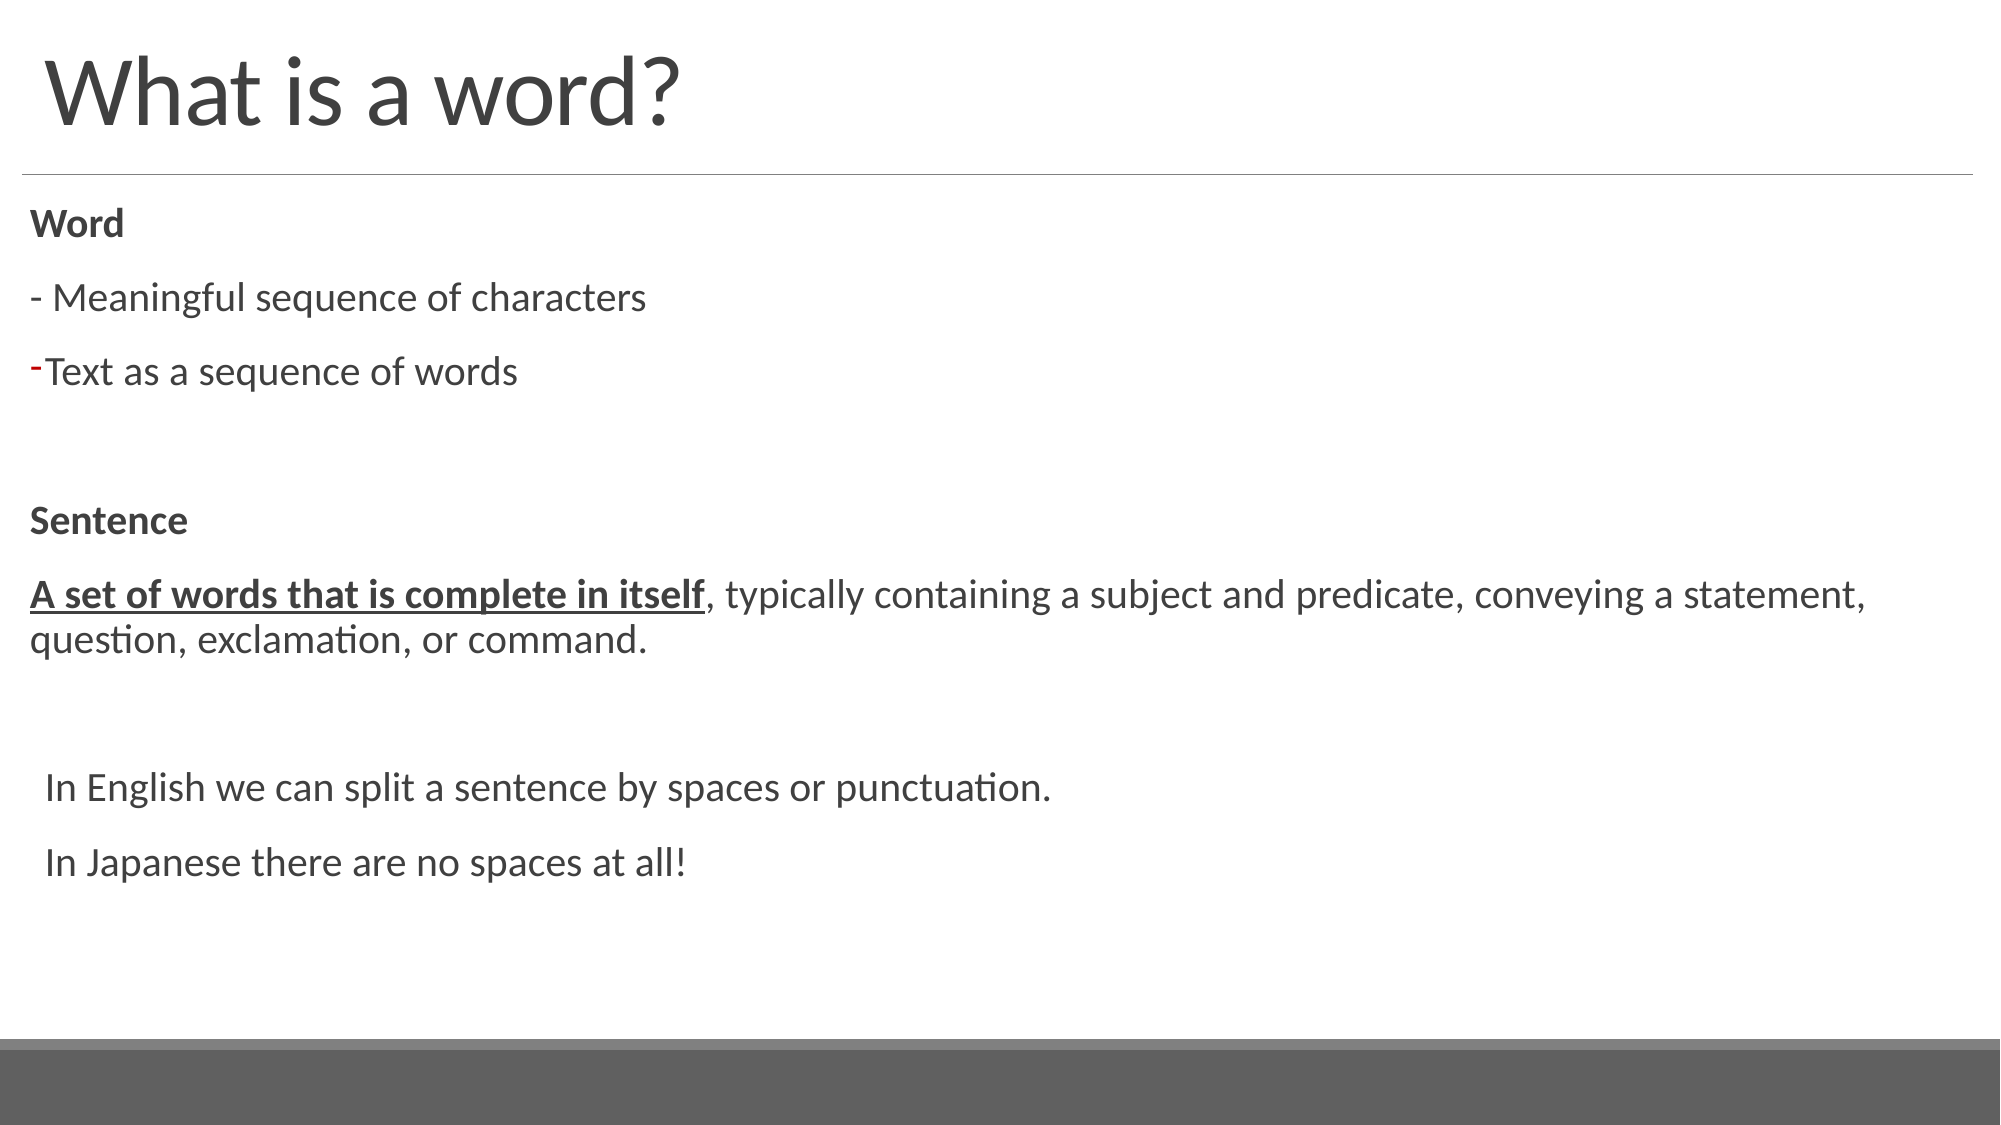

# What is a word?
Word
- Meaningful sequence of characters
Text as a sequence of words

Sentence
A set of words that is complete in itself, typically containing a subject and predicate, conveying a statement, question, exclamation, or command.

In English we can split a sentence by spaces or punctuation.
In Japanese there are no spaces at all!